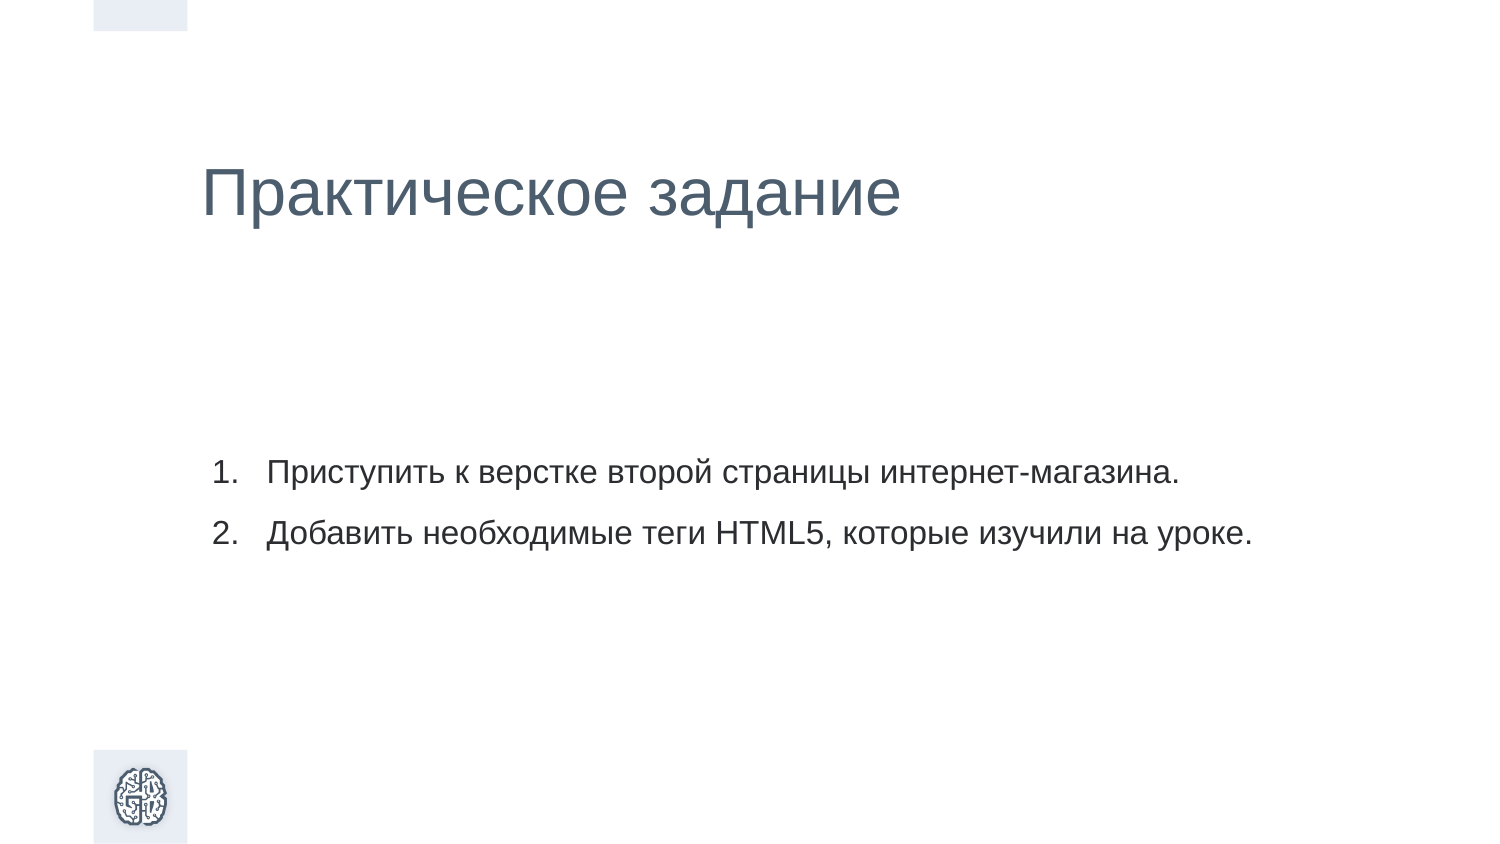

Практическое задание
Приступить к верстке второй страницы интернет-магазина.
Добавить необходимые теги HTML5, которые изучили на уроке.